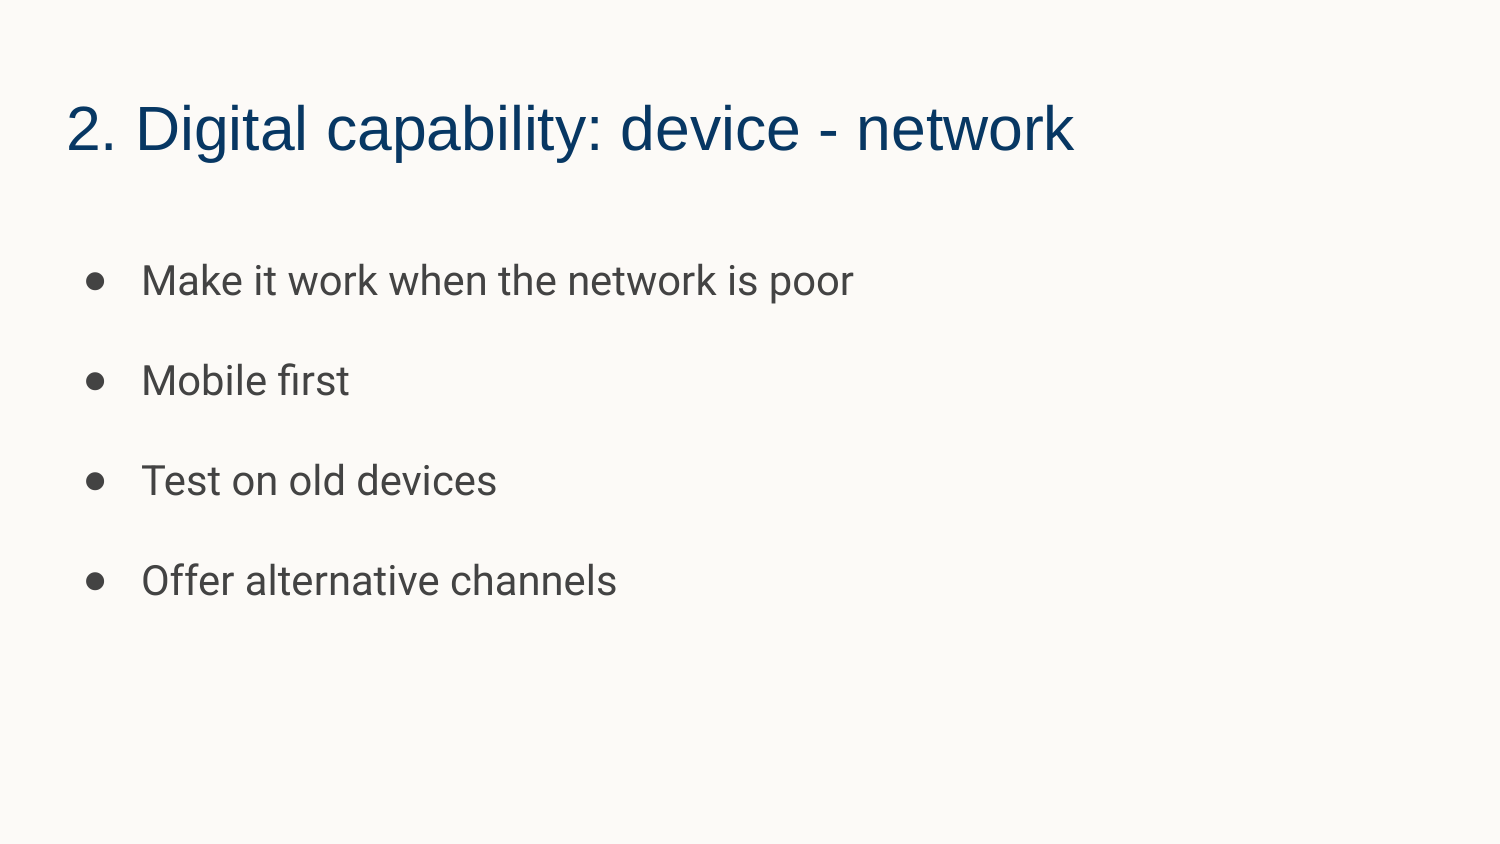

# 2. Digital capability: device - network
Make it work when the network is poor
Mobile first
Test on old devices
Offer alternative channels